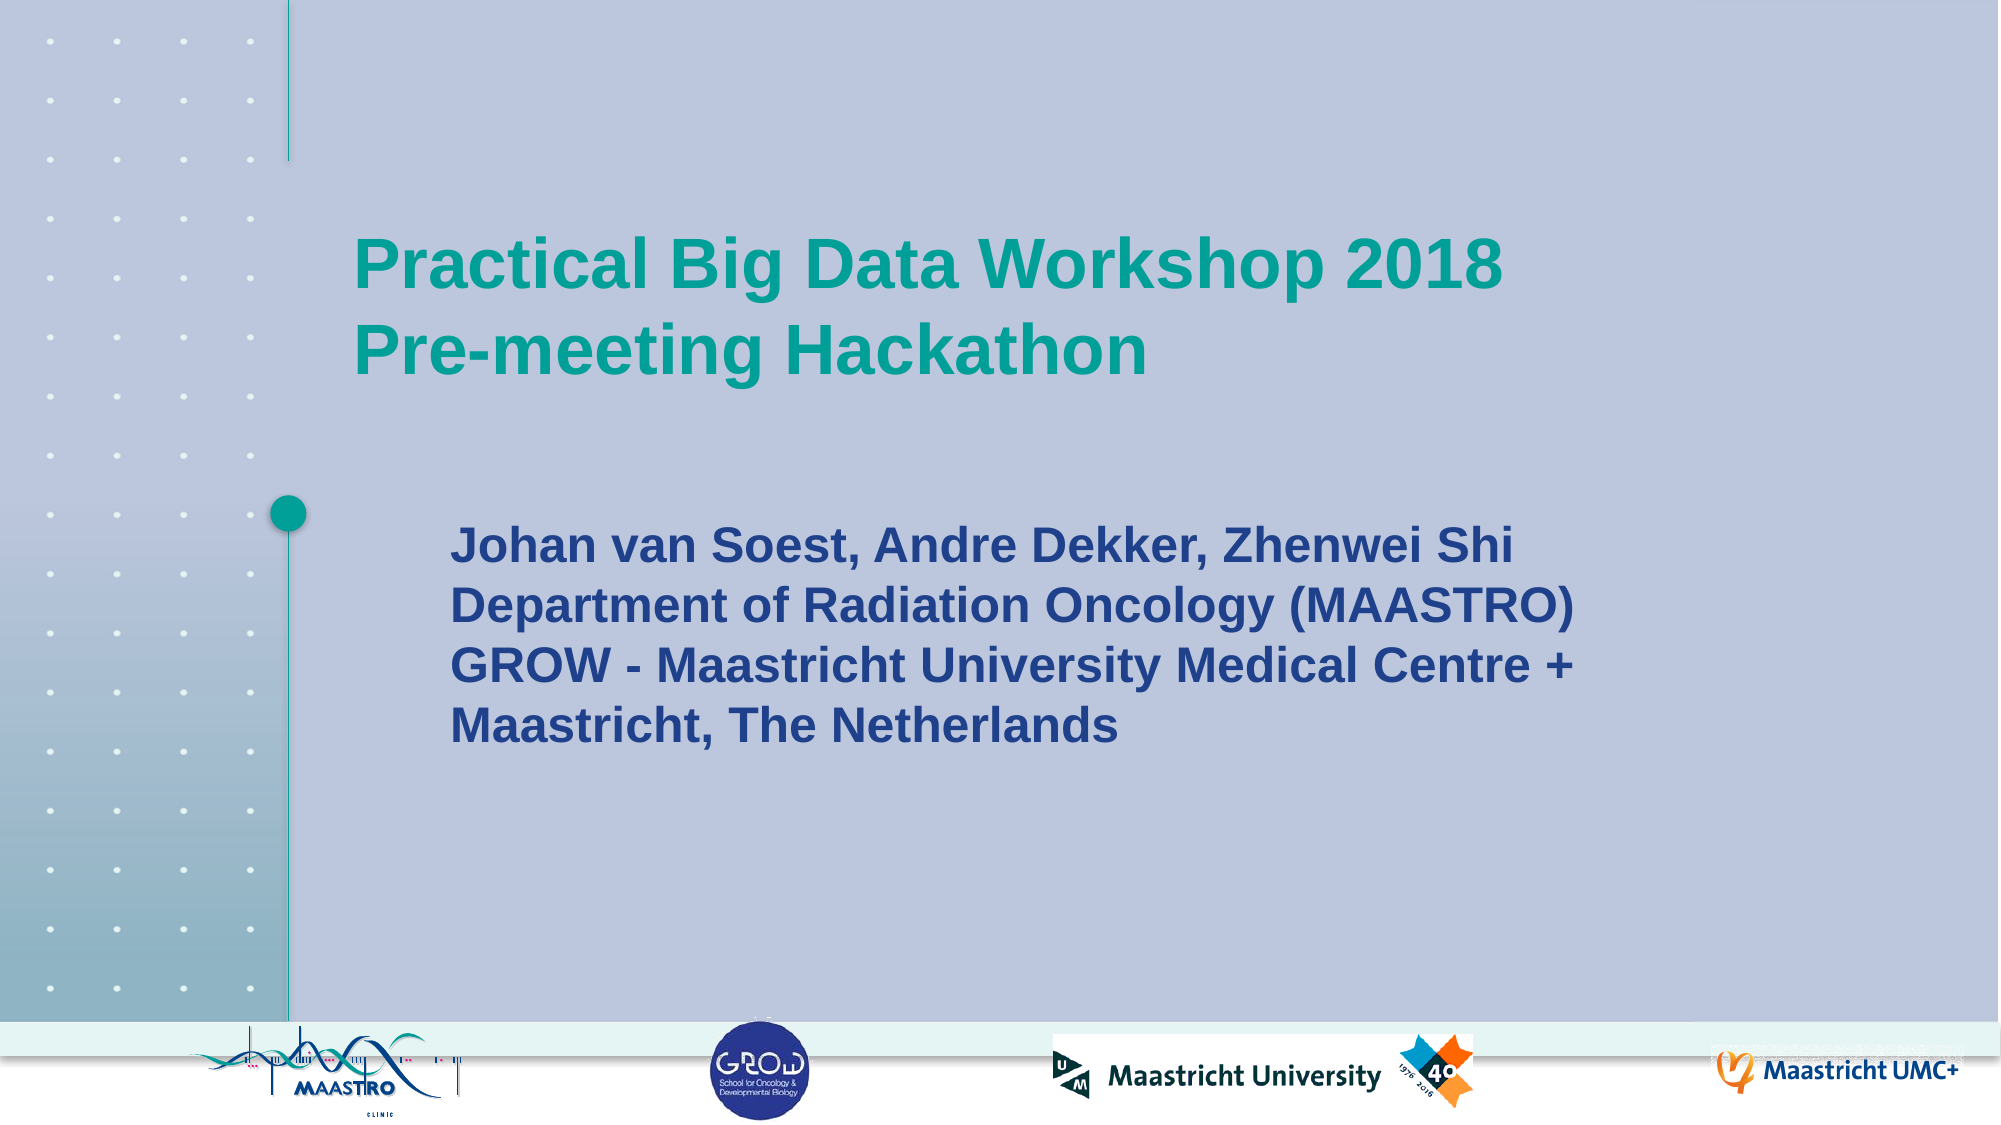

# Practical Big Data Workshop 2018 Pre-meeting Hackathon
Johan van Soest, Andre Dekker, Zhenwei Shi
Department of Radiation Oncology (MAASTRO)
GROW - Maastricht University Medical Centre +
Maastricht, The Netherlands